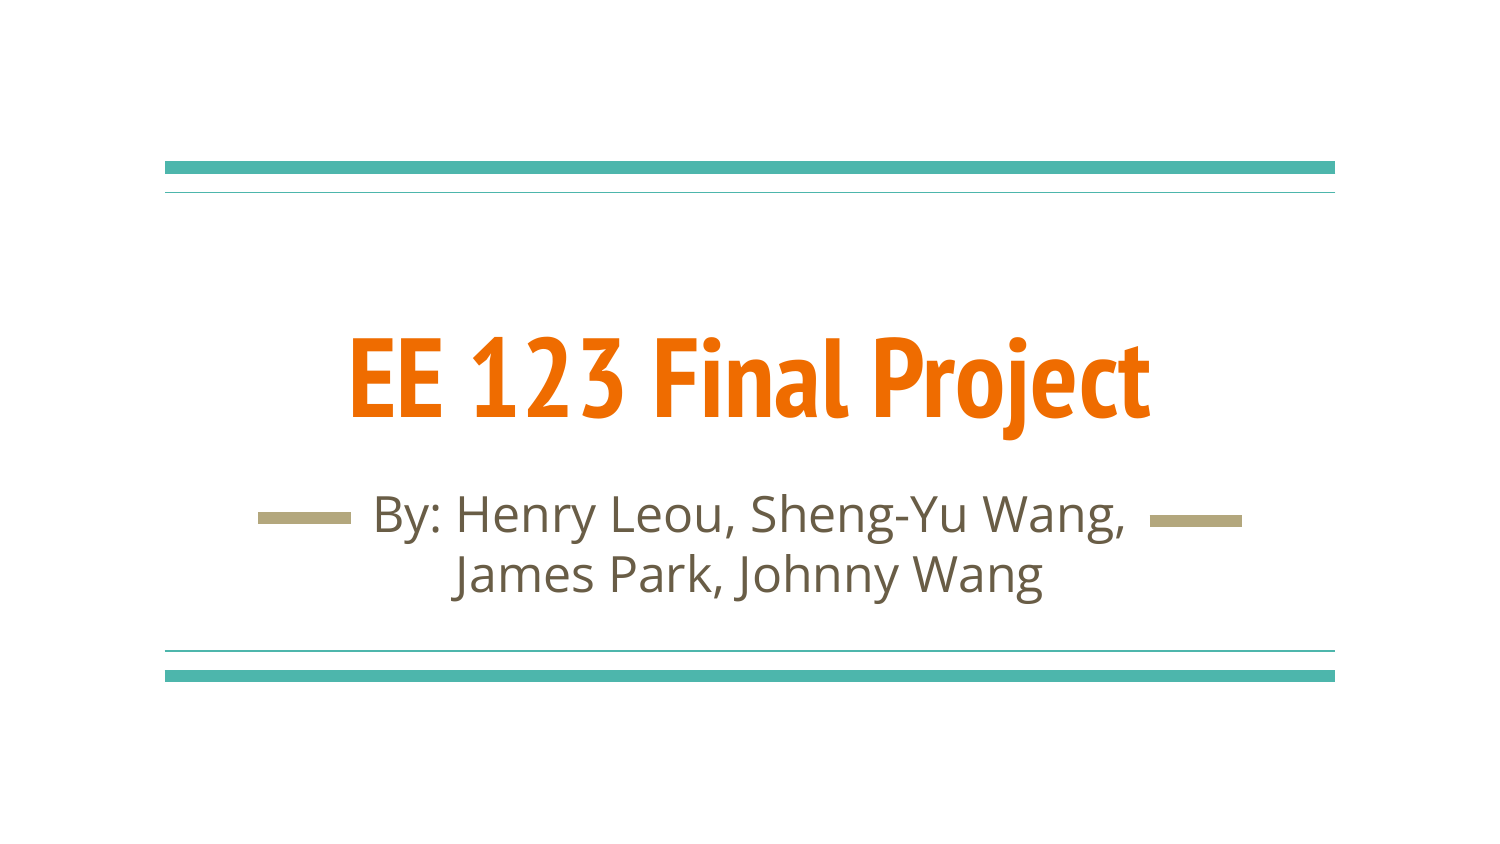

# EE 123 Final Project
By: Henry Leou, Sheng-Yu Wang, James Park, Johnny Wang